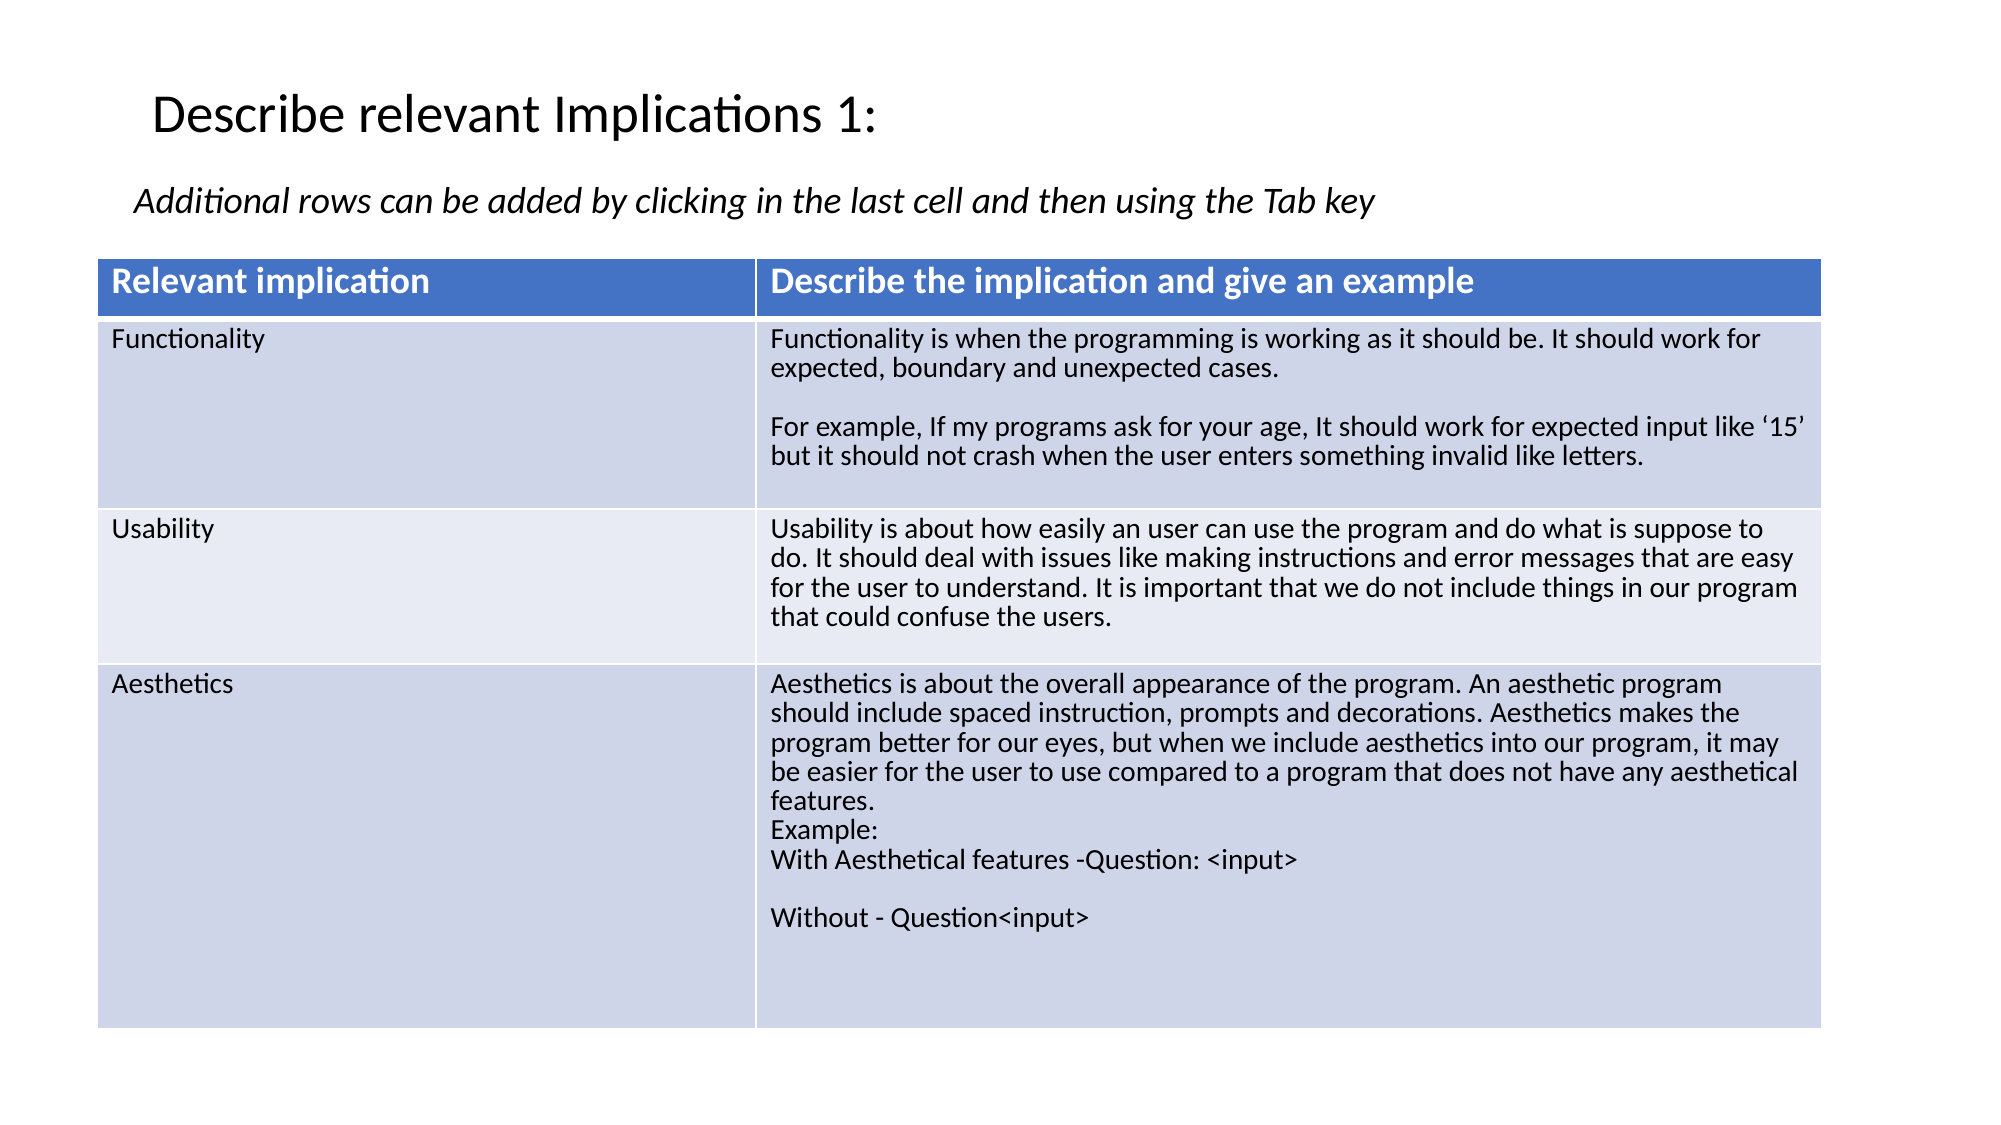

# Describe relevant Implications 1:
Additional rows can be added by clicking in the last cell and then using the Tab key
| Relevant implication | Describe the implication and give an example |
| --- | --- |
| Functionality | Functionality is when the programming is working as it should be. It should work for expected, boundary and unexpected cases. For example, If my programs ask for your age, It should work for expected input like ‘15’ but it should not crash when the user enters something invalid like letters. |
| Usability | Usability is about how easily an user can use the program and do what is suppose to do. It should deal with issues like making instructions and error messages that are easy for the user to understand. It is important that we do not include things in our program that could confuse the users. |
| Aesthetics | Aesthetics is about the overall appearance of the program. An aesthetic program should include spaced instruction, prompts and decorations. Aesthetics makes the program better for our eyes, but when we include aesthetics into our program, it may be easier for the user to use compared to a program that does not have any aesthetical features. Example: With Aesthetical features -Question: <input> Without - Question<input> |